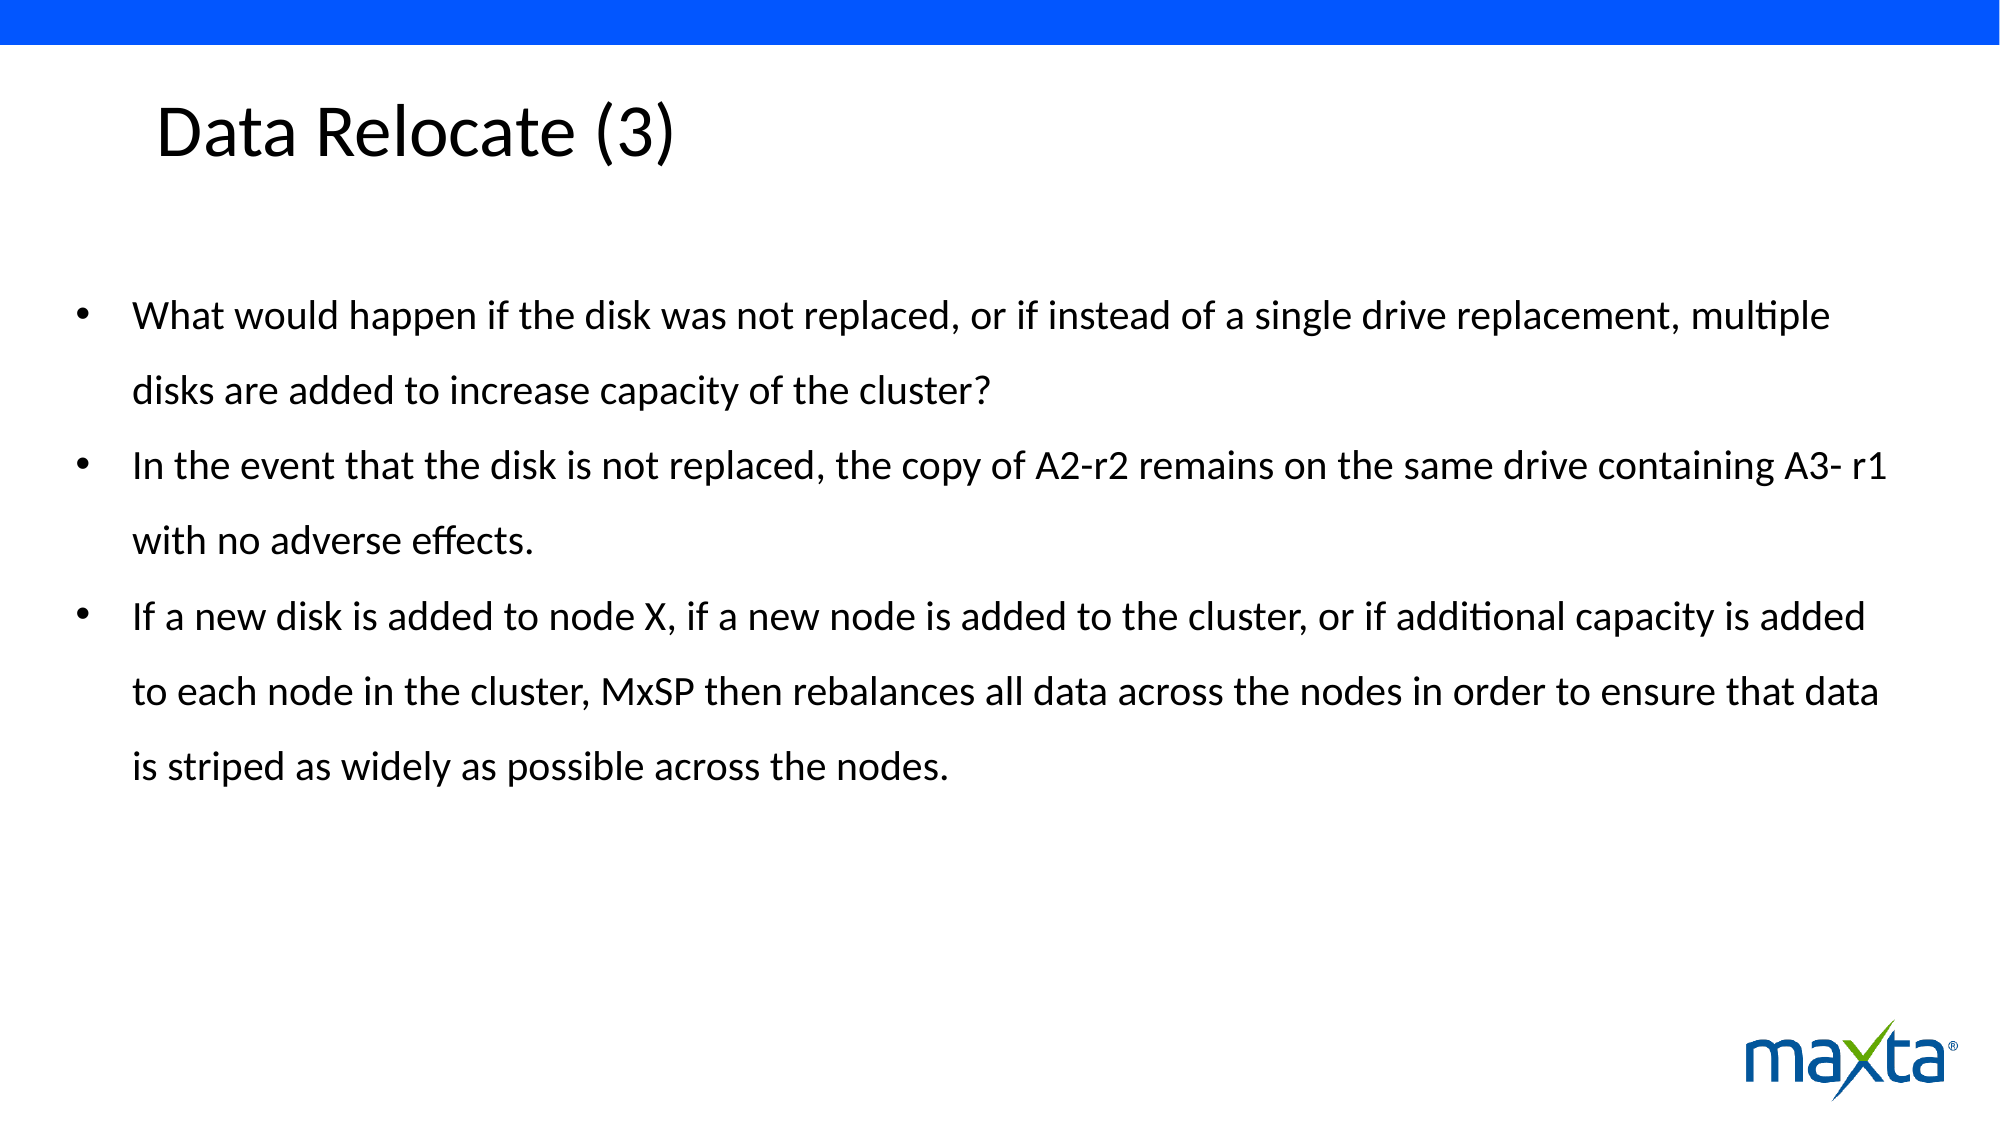

# Data Relocate (3)
What would happen if the disk was not replaced, or if instead of a single drive replacement, multiple disks are added to increase capacity of the cluster?
In the event that the disk is not replaced, the copy of A2-r2 remains on the same drive containing A3- r1 with no adverse effects.
If a new disk is added to node X, if a new node is added to the cluster, or if additional capacity is added to each node in the cluster, MxSP then rebalances all data across the nodes in order to ensure that data is striped as widely as possible across the nodes.